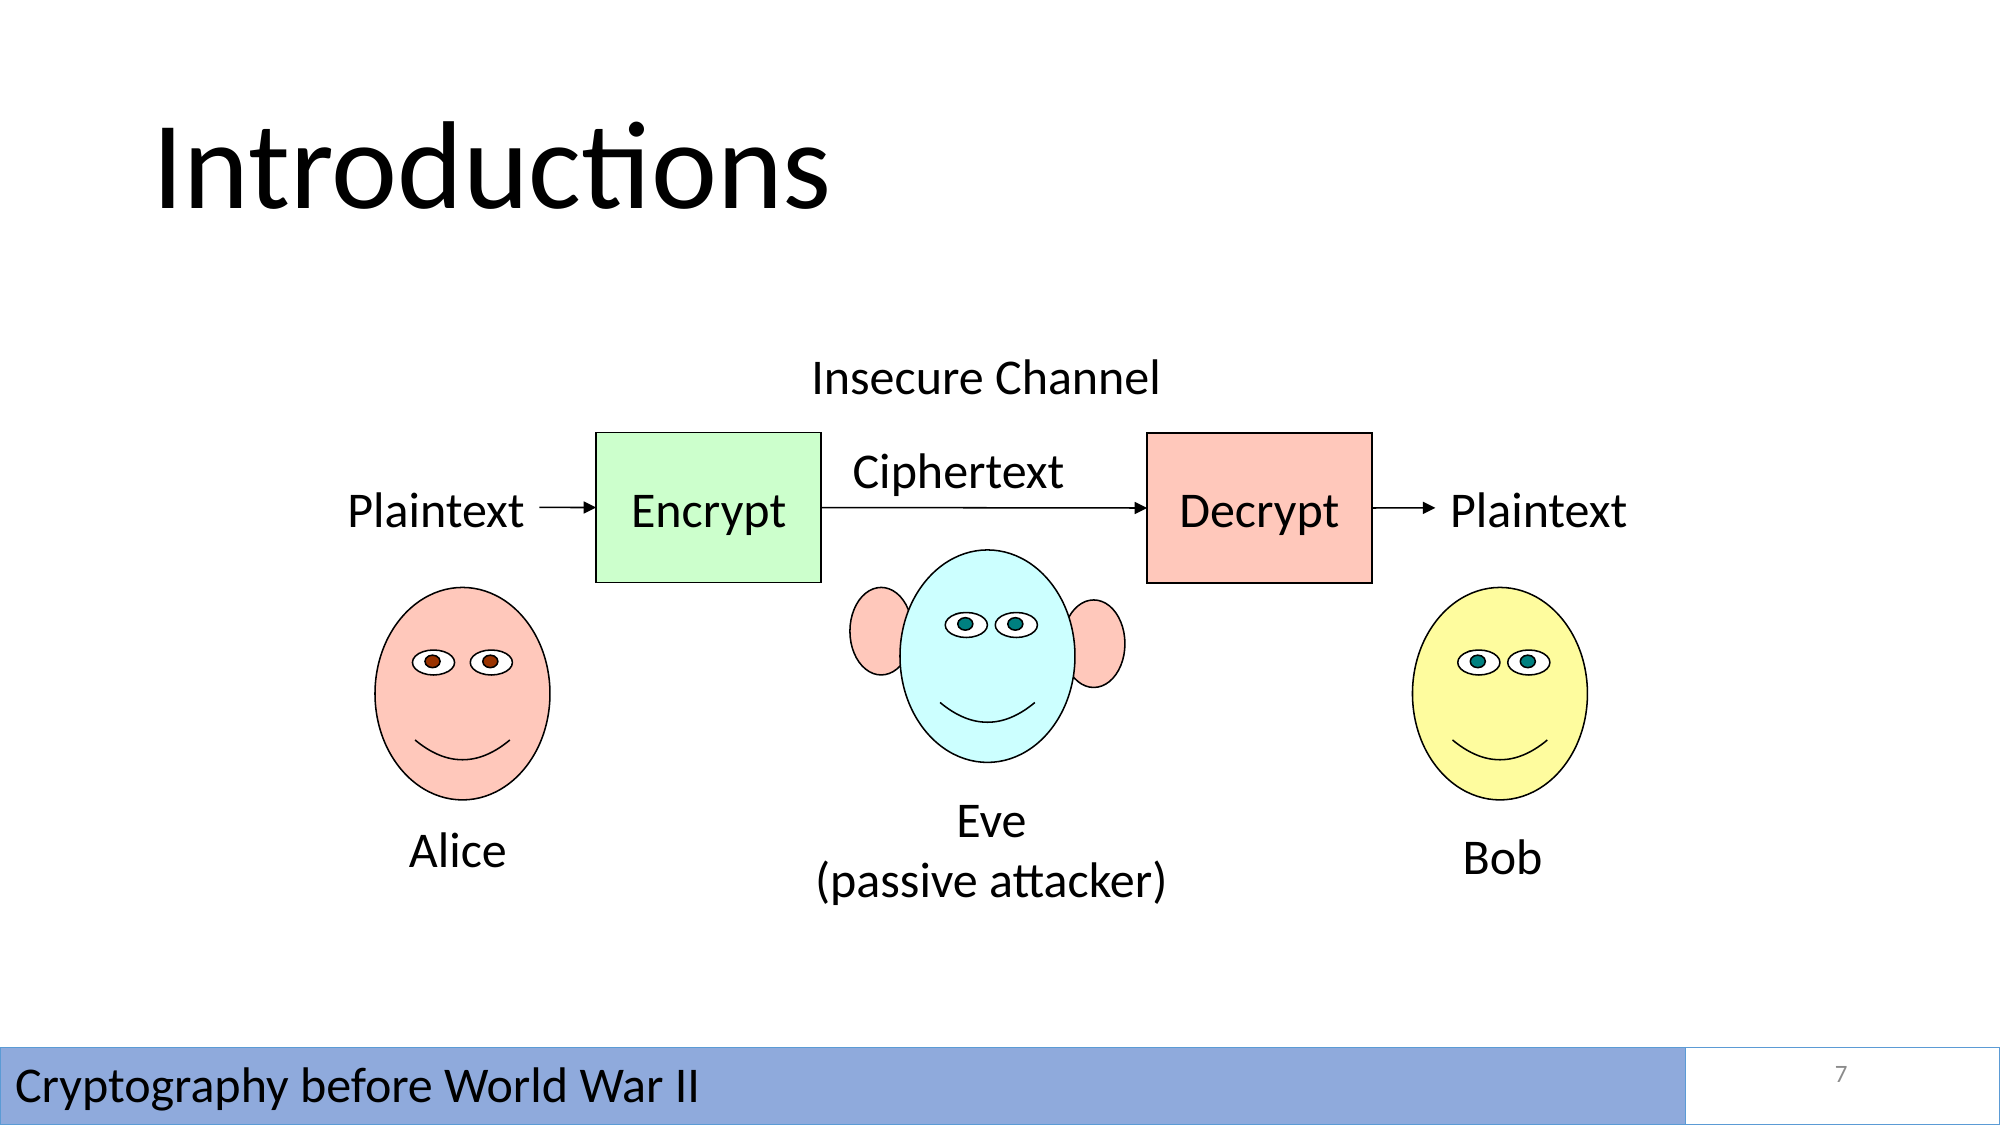

# Introductions
Insecure Channel
Ciphertext
Encrypt
Decrypt
Plaintext
Plaintext

Eve
(passive attacker)

Alice
Bob
7
Cryptography before World War II